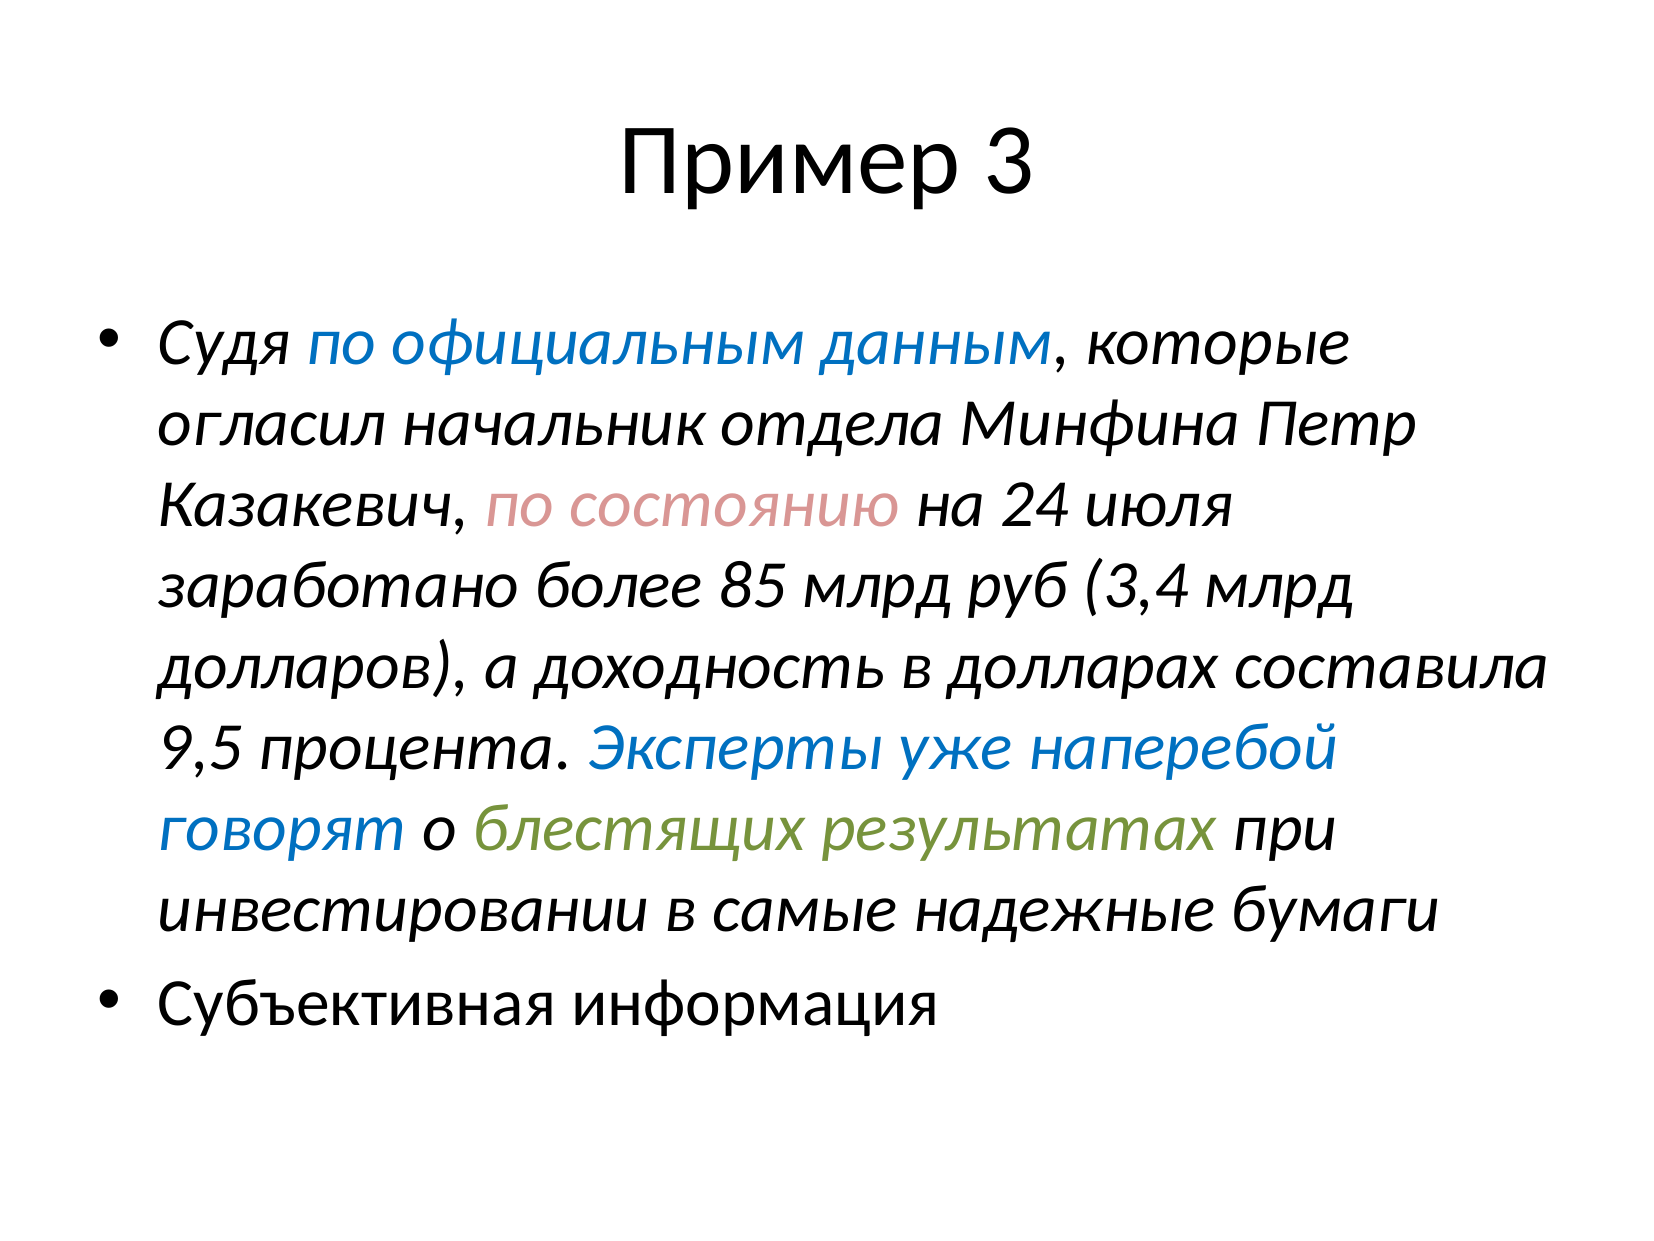

# Пример 3
Судя по официальным данным, которые огласил начальник отдела Минфина Петр Казакевич, по состоянию на 24 июля заработано более 85 млрд руб (3,4 млрд долларов), а доходность в долларах составила 9,5 процента. Эксперты уже наперебой говорят о блестящих результатах при инвестировании в самые надежные бумаги
Субъективная информация